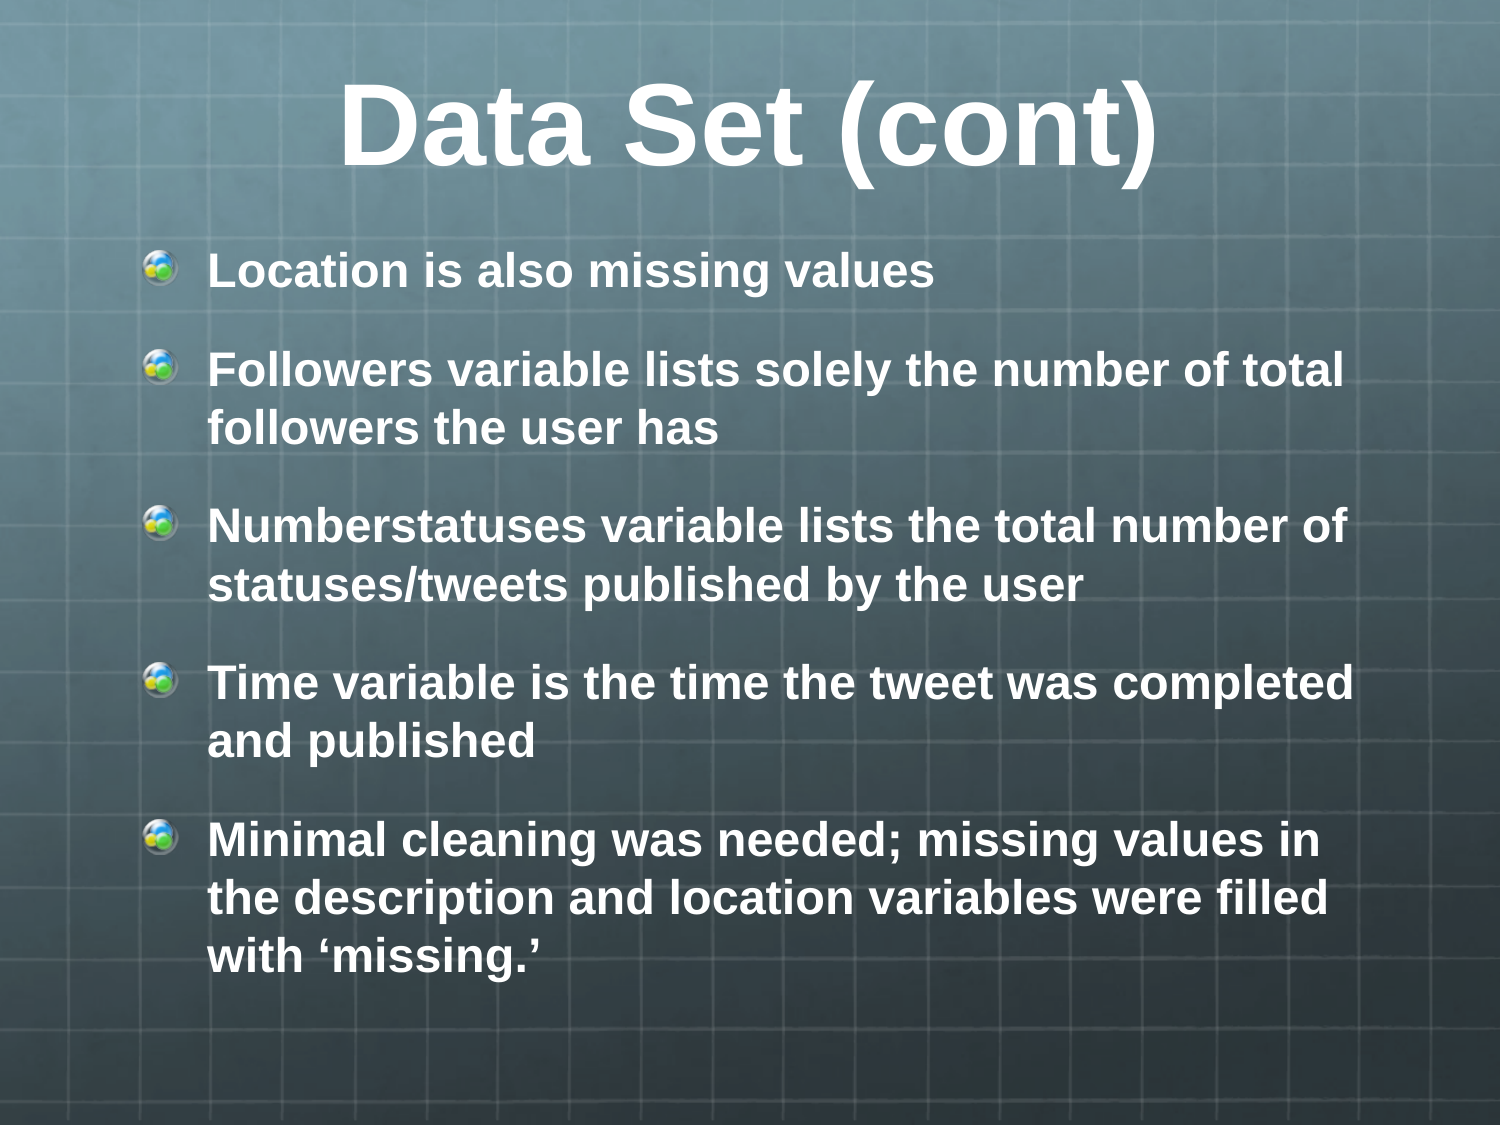

# Data Set (cont)
Location is also missing values
Followers variable lists solely the number of total followers the user has
Numberstatuses variable lists the total number of statuses/tweets published by the user
Time variable is the time the tweet was completed and published
Minimal cleaning was needed; missing values in the description and location variables were filled with ‘missing.’